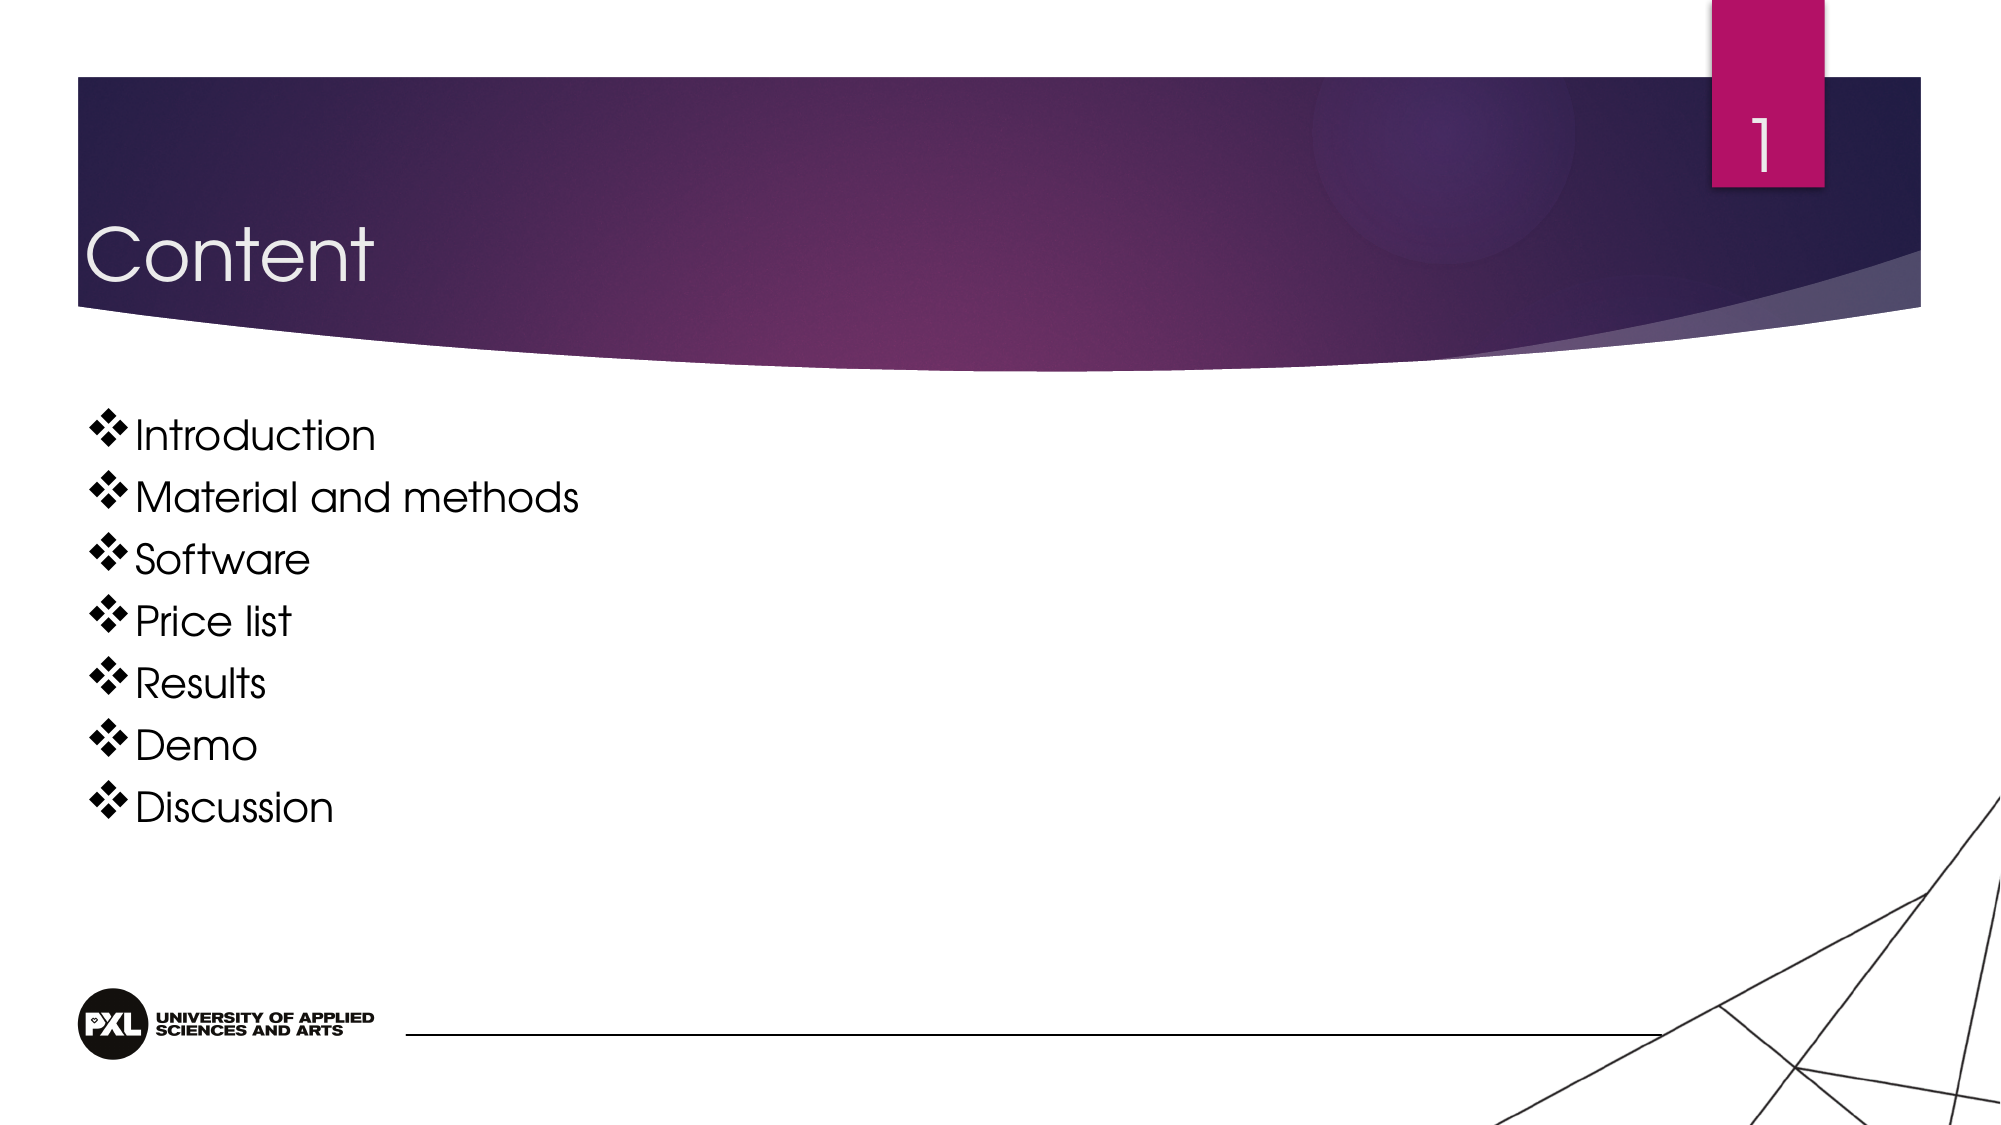

1
# Content
Introduction
Material and methods
Software
Price list
Results
Demo
Discussion